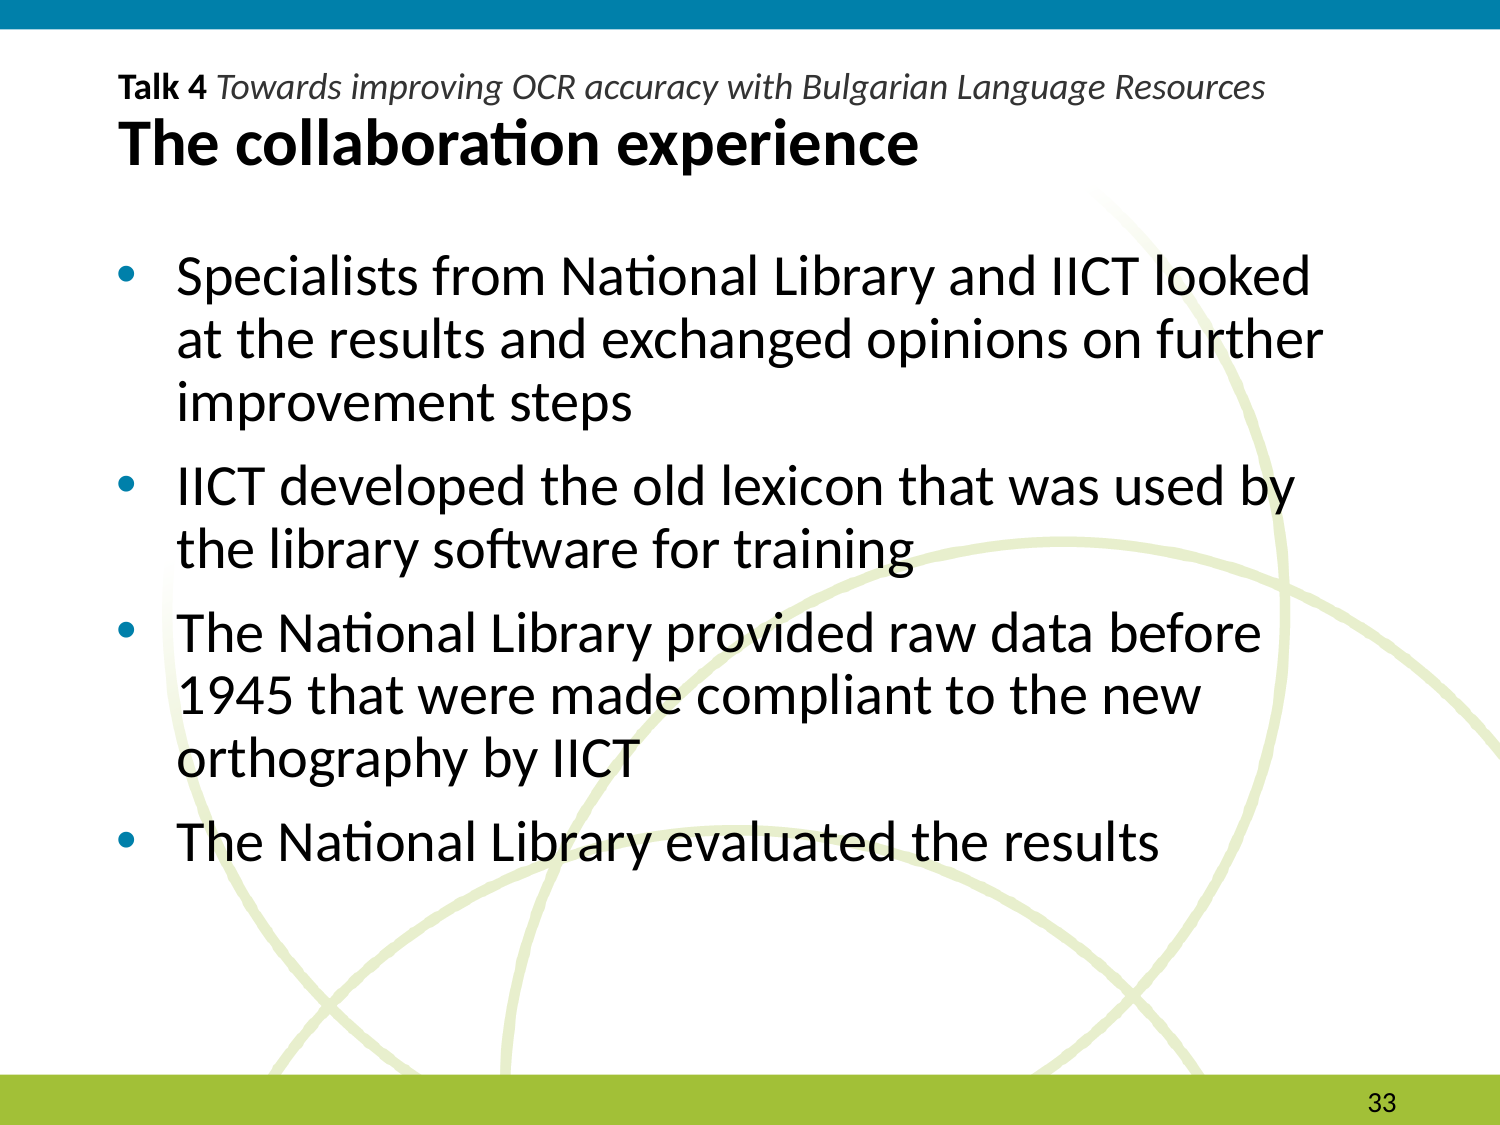

# Talk 4 Towards improving OCR accuracy with Bulgarian Language Resources The collaboration experience
Specialists from National Library and IICT looked at the results and exchanged opinions on further improvement steps
IICT developed the old lexicon that was used by the library software for training
The National Library provided raw data before 1945 that were made compliant to the new orthography by IICT
The National Library evaluated the results
33